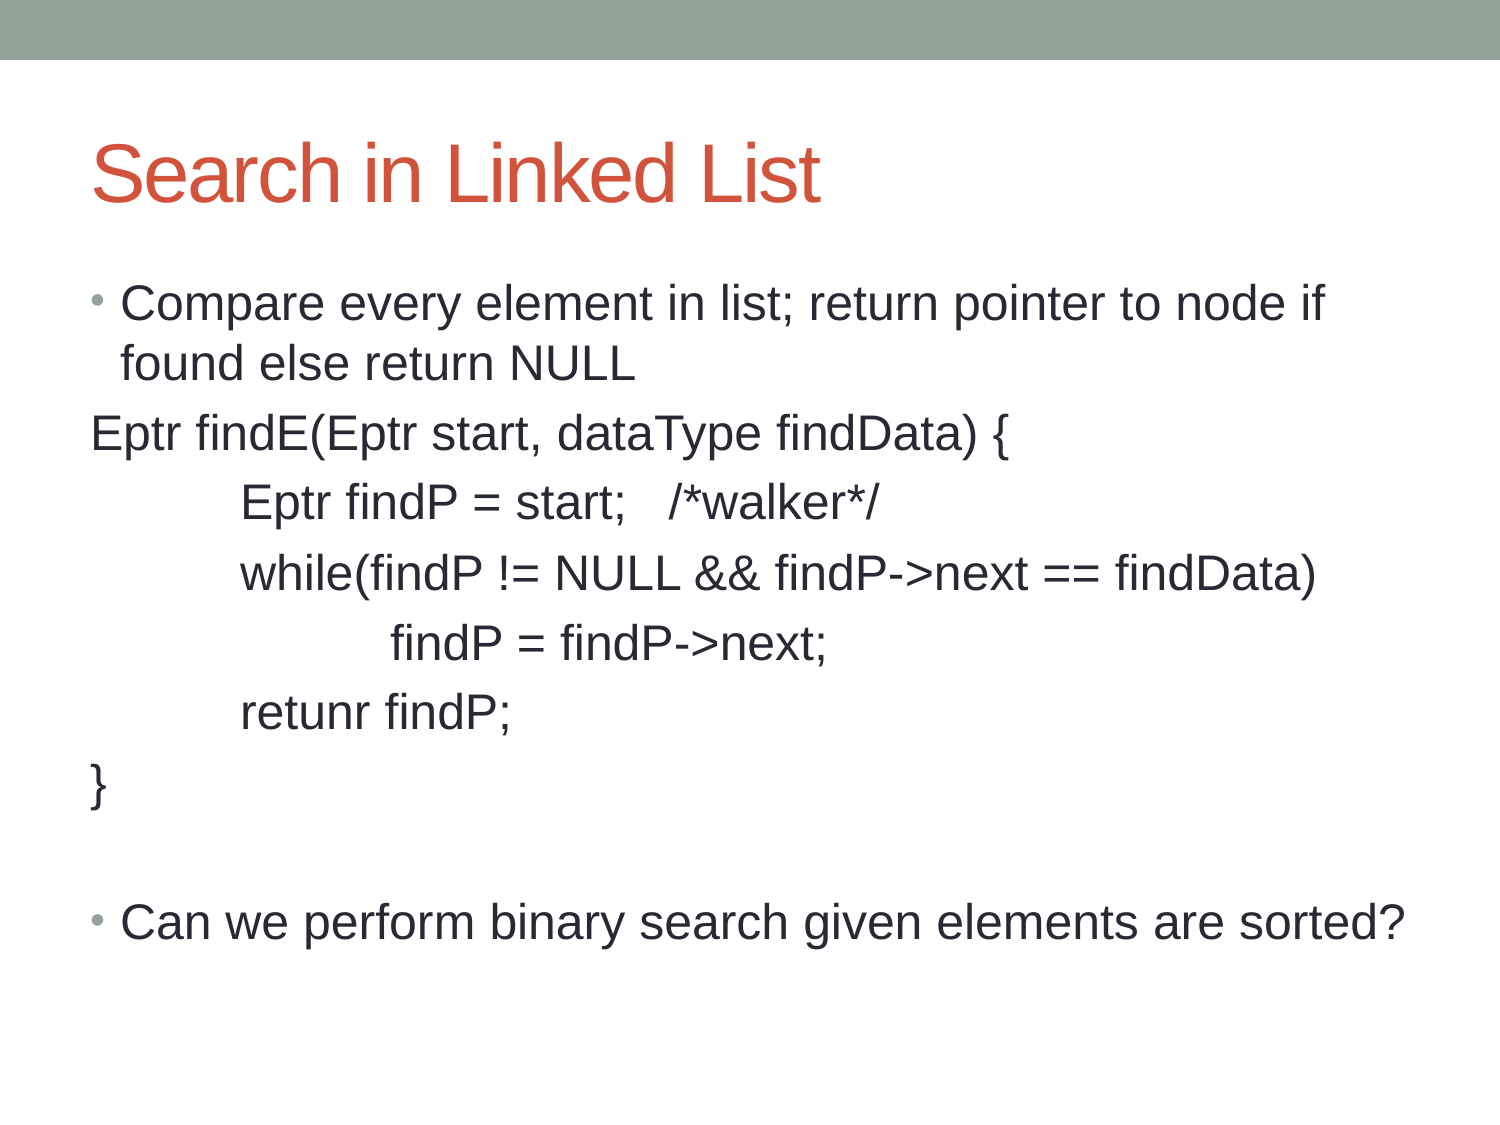

# Search in Linked List
Compare every element in list; return pointer to node if found else return NULL
Eptr findE(Eptr start, dataType findData) {
	Eptr findP = start;   /*walker*/
	while(findP != NULL && findP->next == findData)
		findP = findP->next;
	retunr findP;
}

Can we perform binary search given elements are sorted?